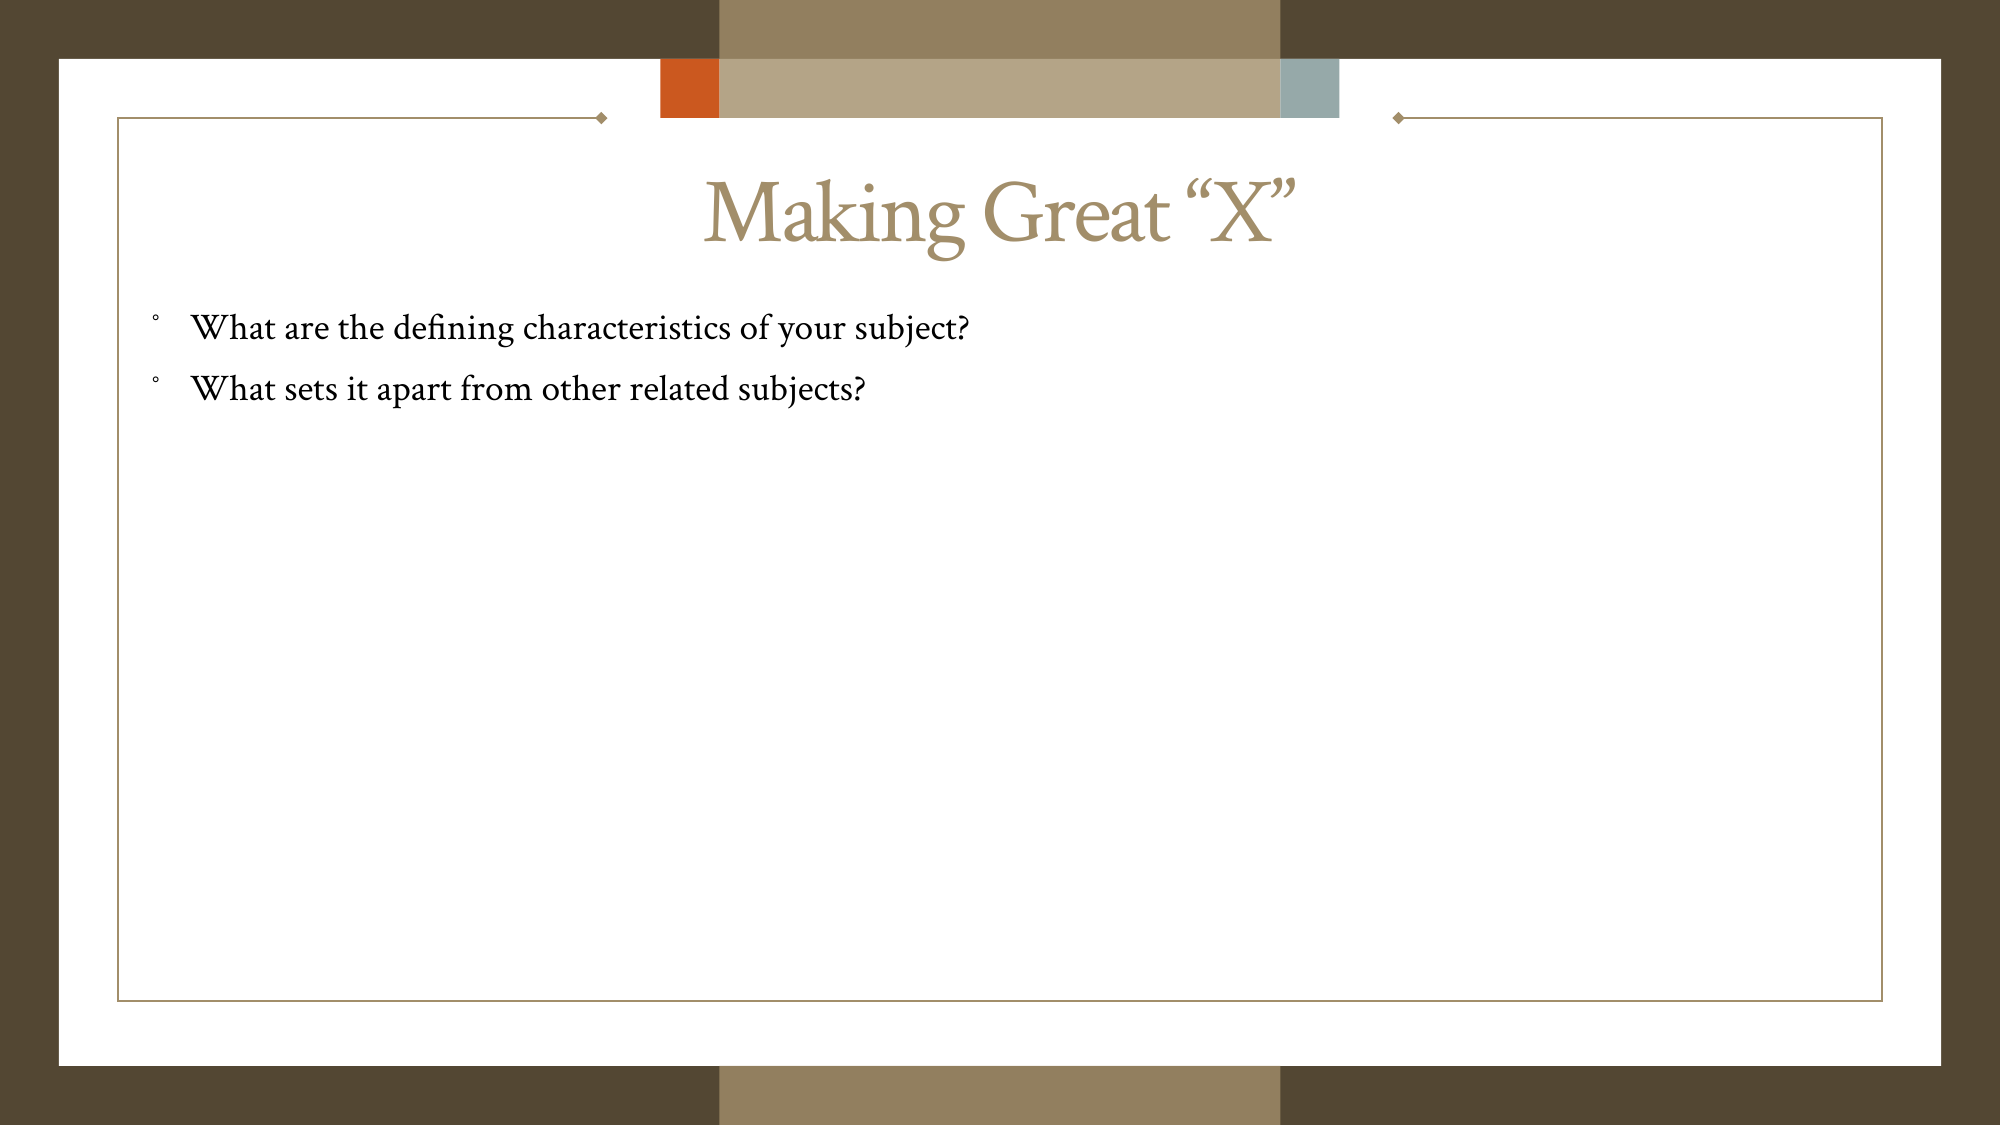

# Making Great “X”
What are the defining characteristics of your subject?
What sets it apart from other related subjects?